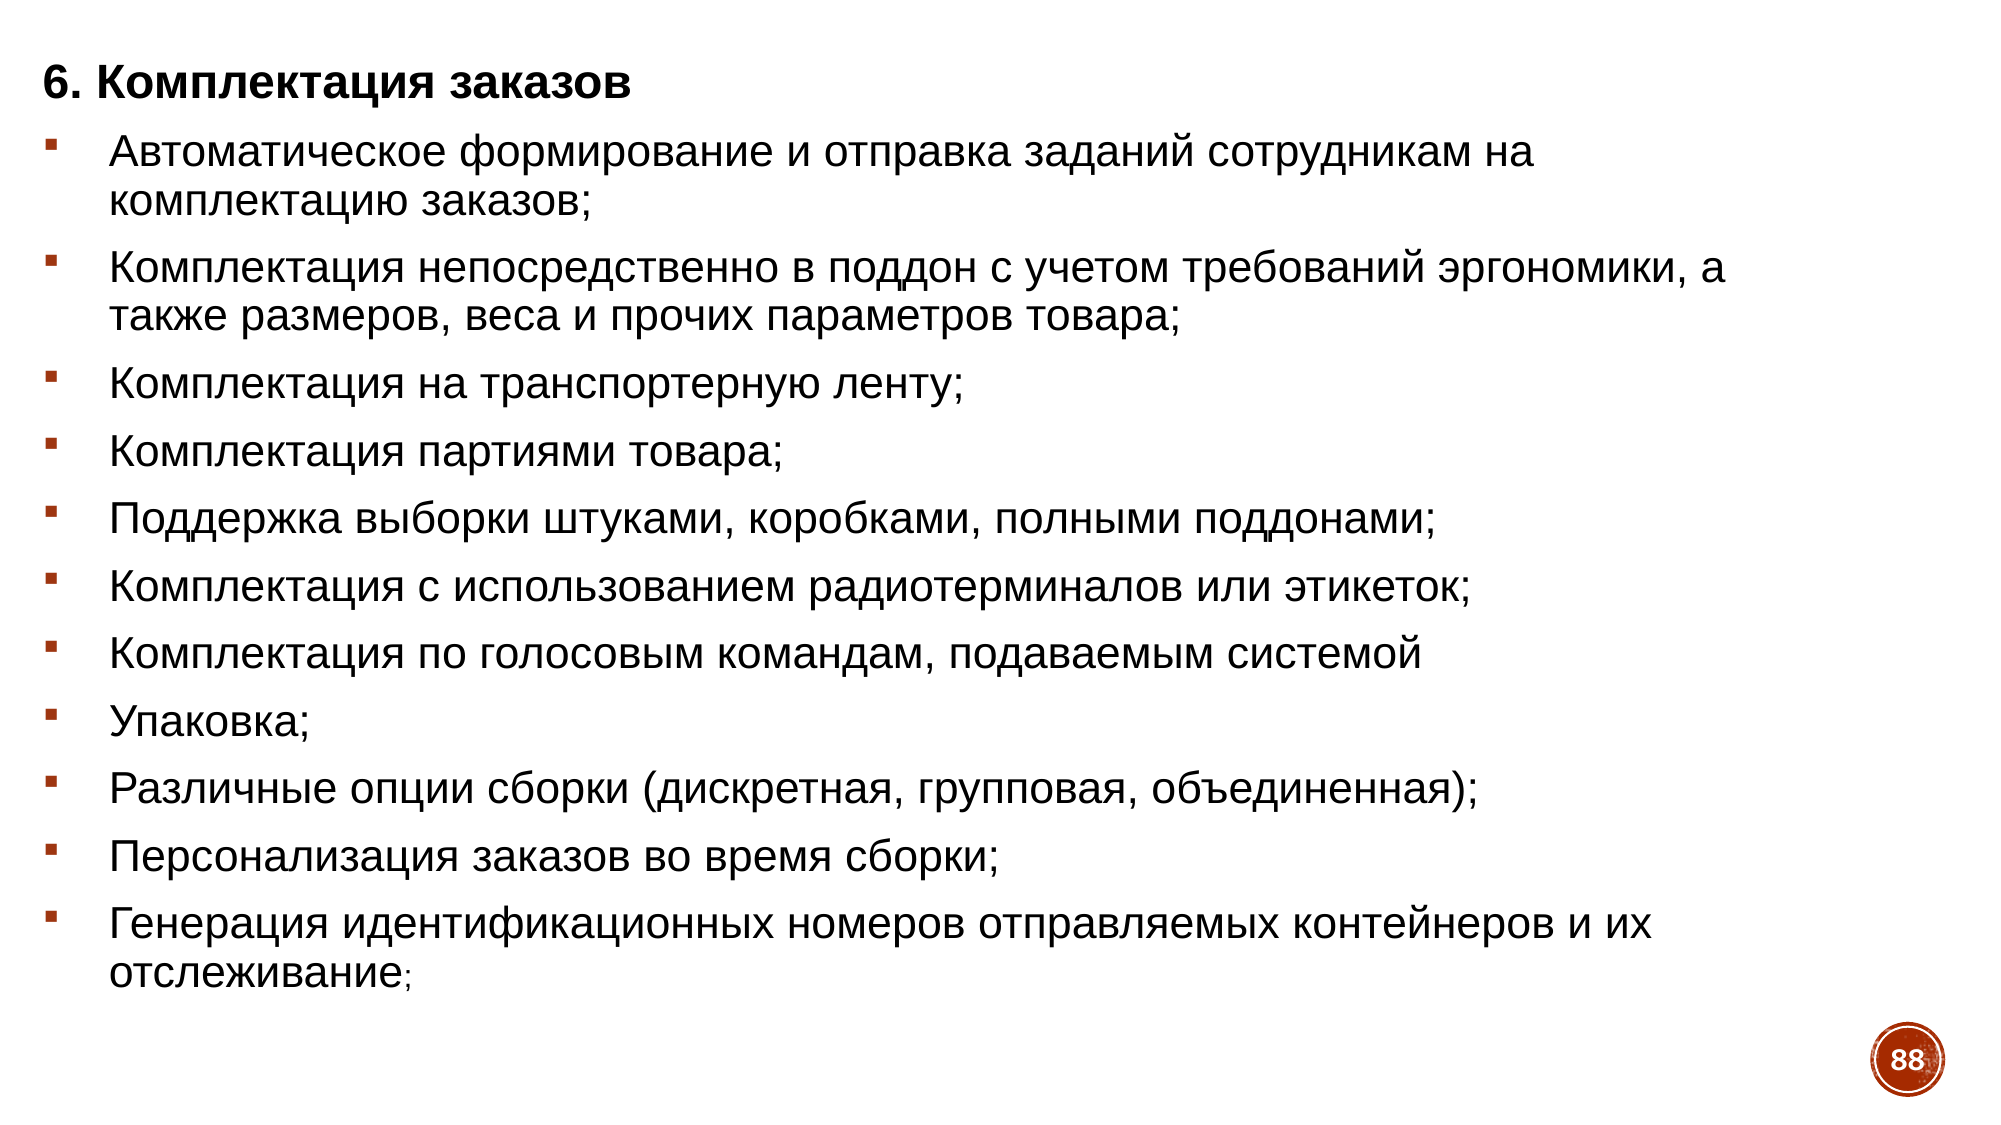

6. Комплектация заказов
Автоматическое формирование и отправка заданий сотрудникам на комплектацию заказов;
Комплектация непосредственно в поддон с учетом требований эргономики, а также размеров, веса и прочих параметров товара;
Комплектация на транспортерную ленту;
Комплектация партиями товара;
Поддержка выборки штуками, коробками, полными поддонами;
Комплектация с использованием радиотерминалов или этикеток;
Комплектация по голосовым командам, подаваемым системой
Упаковка;
Различные опции сборки (дискретная, групповая, объединенная);
Персонализация заказов во время сборки;
Генерация идентификационных номеров отправляемых контейнеров и их отслеживание;
88